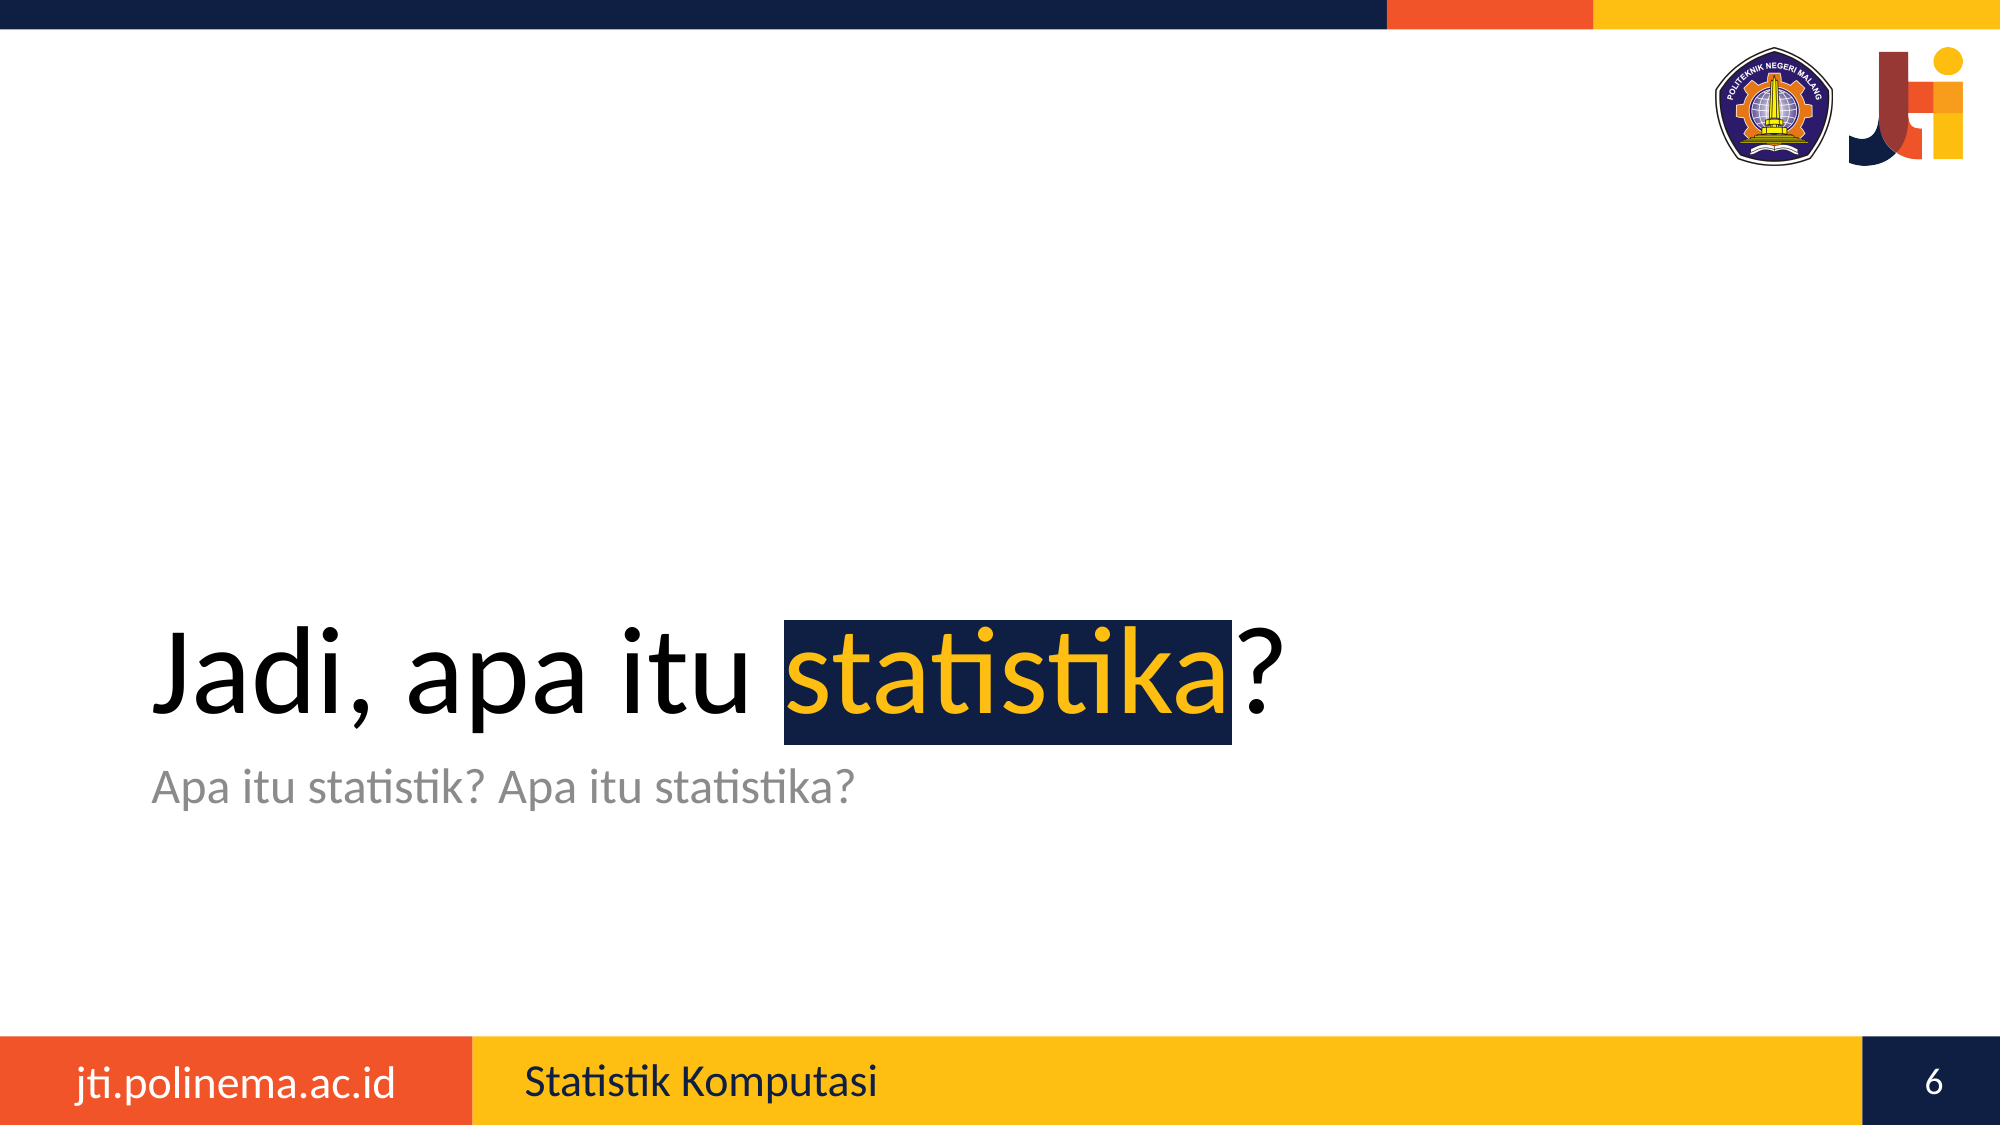

# Jadi, apa itu statistika?
Apa itu statistik? Apa itu statistika?